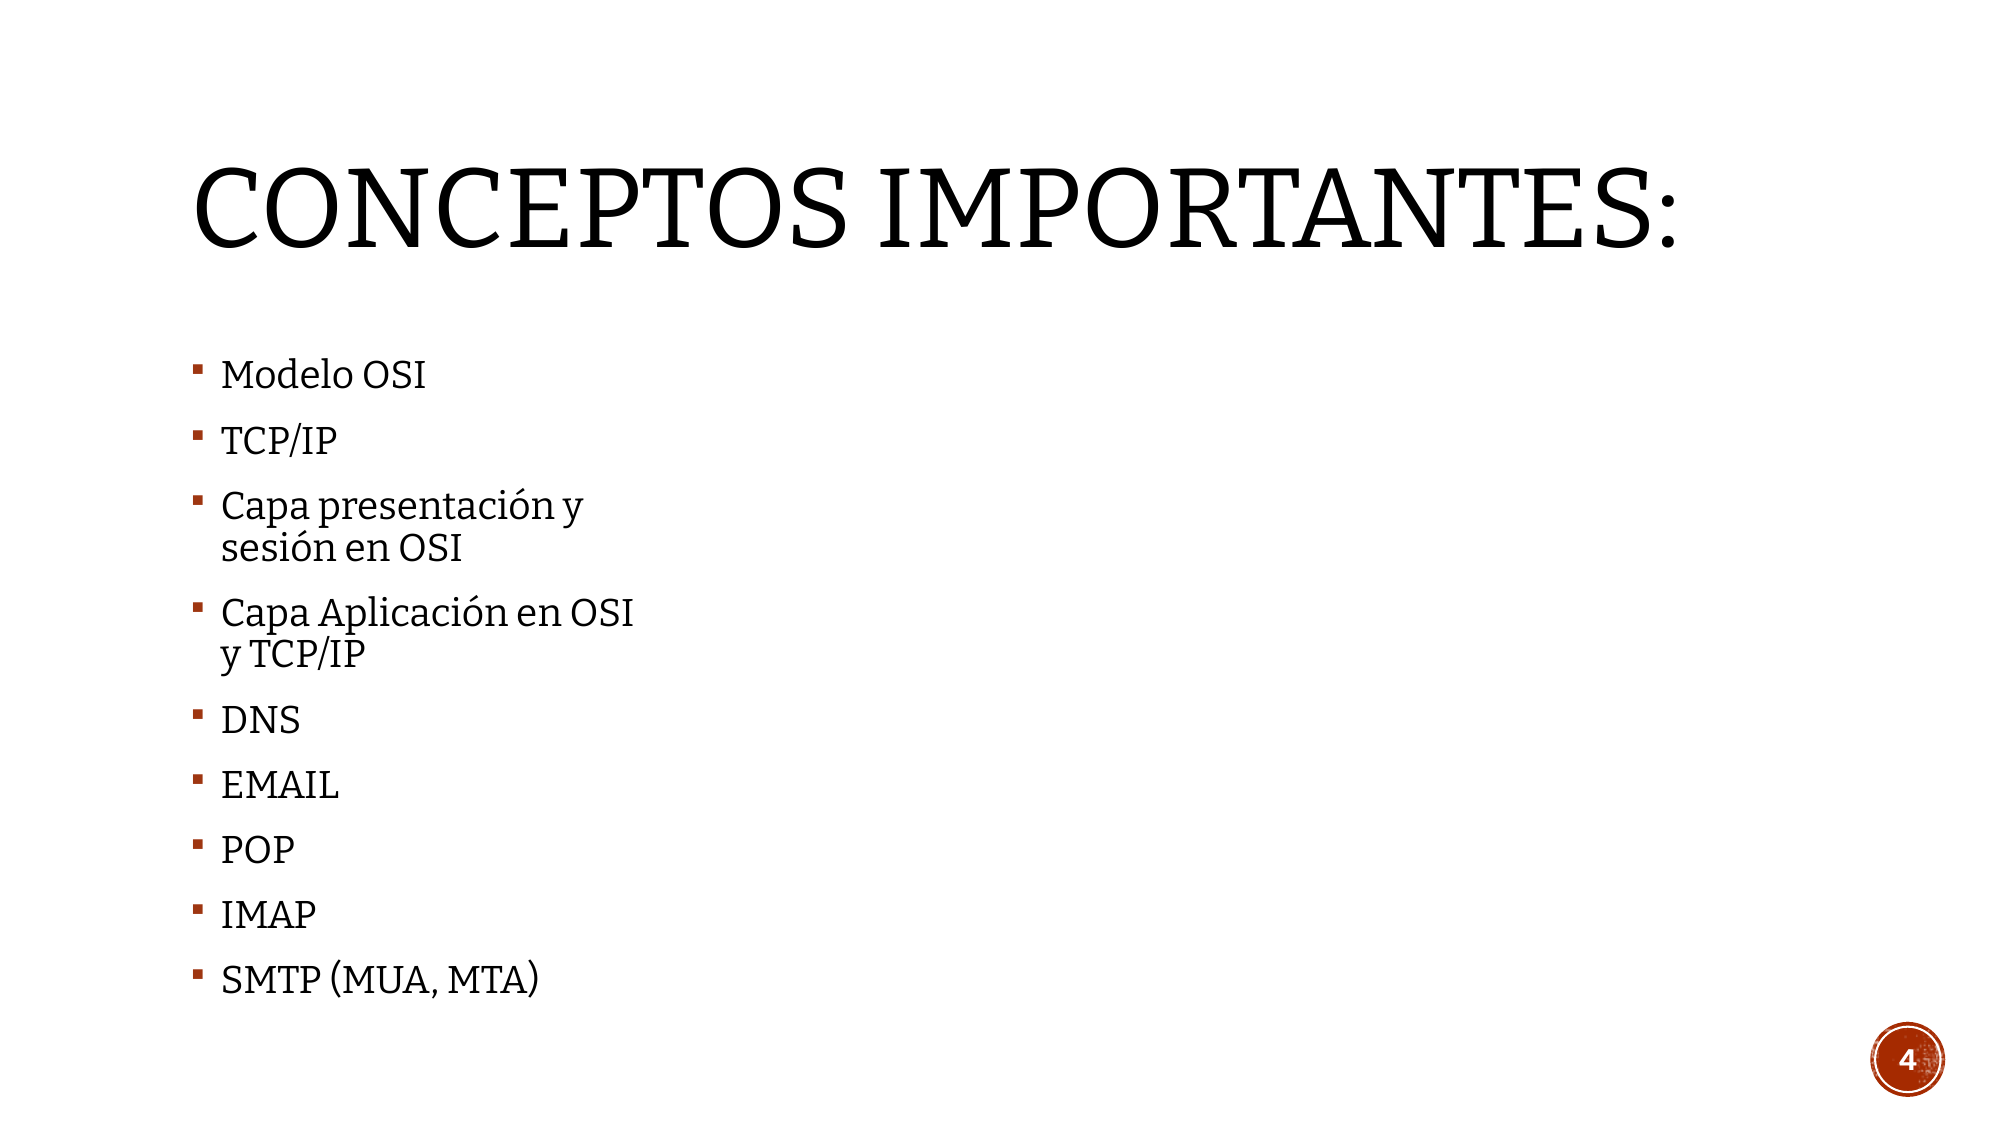

# CONCEPTOS IMPORTANTES:
Modelo OSI
TCP/IP
Capa presentación y sesión en OSI
Capa Aplicación en OSI y TCP/IP
DNS
EMAIL
POP
IMAP
SMTP (MUA, MTA)

4